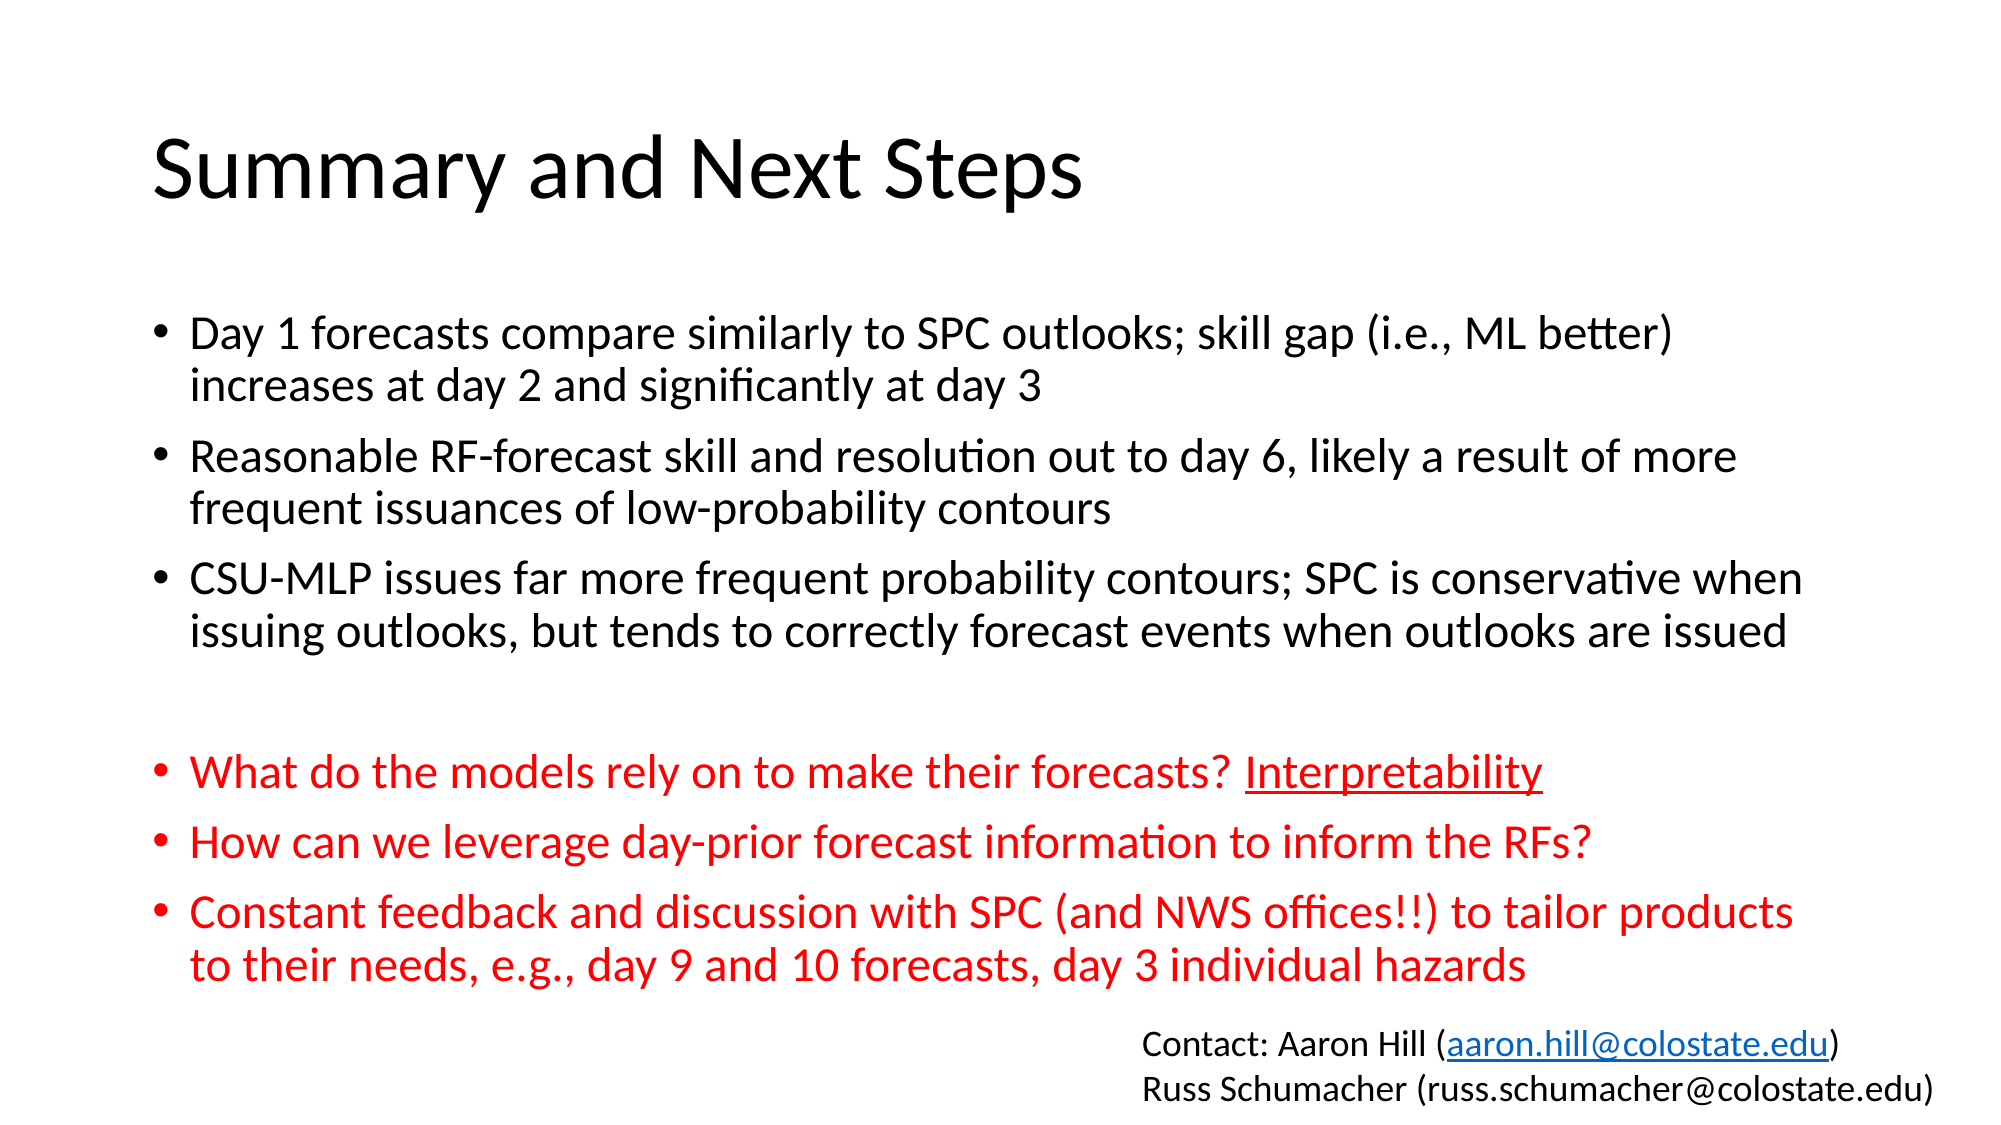

# Summary and Next Steps
Day 1 forecasts compare similarly to SPC outlooks; skill gap (i.e., ML better) increases at day 2 and significantly at day 3
Reasonable RF-forecast skill and resolution out to day 6, likely a result of more frequent issuances of low-probability contours
CSU-MLP issues far more frequent probability contours; SPC is conservative when issuing outlooks, but tends to correctly forecast events when outlooks are issued

What do the models rely on to make their forecasts? Interpretability
How can we leverage day-prior forecast information to inform the RFs?
Constant feedback and discussion with SPC (and NWS offices!!) to tailor products to their needs, e.g., day 9 and 10 forecasts, day 3 individual hazards
Contact: Aaron Hill (aaron.hill@colostate.edu)
Russ Schumacher (russ.schumacher@colostate.edu)